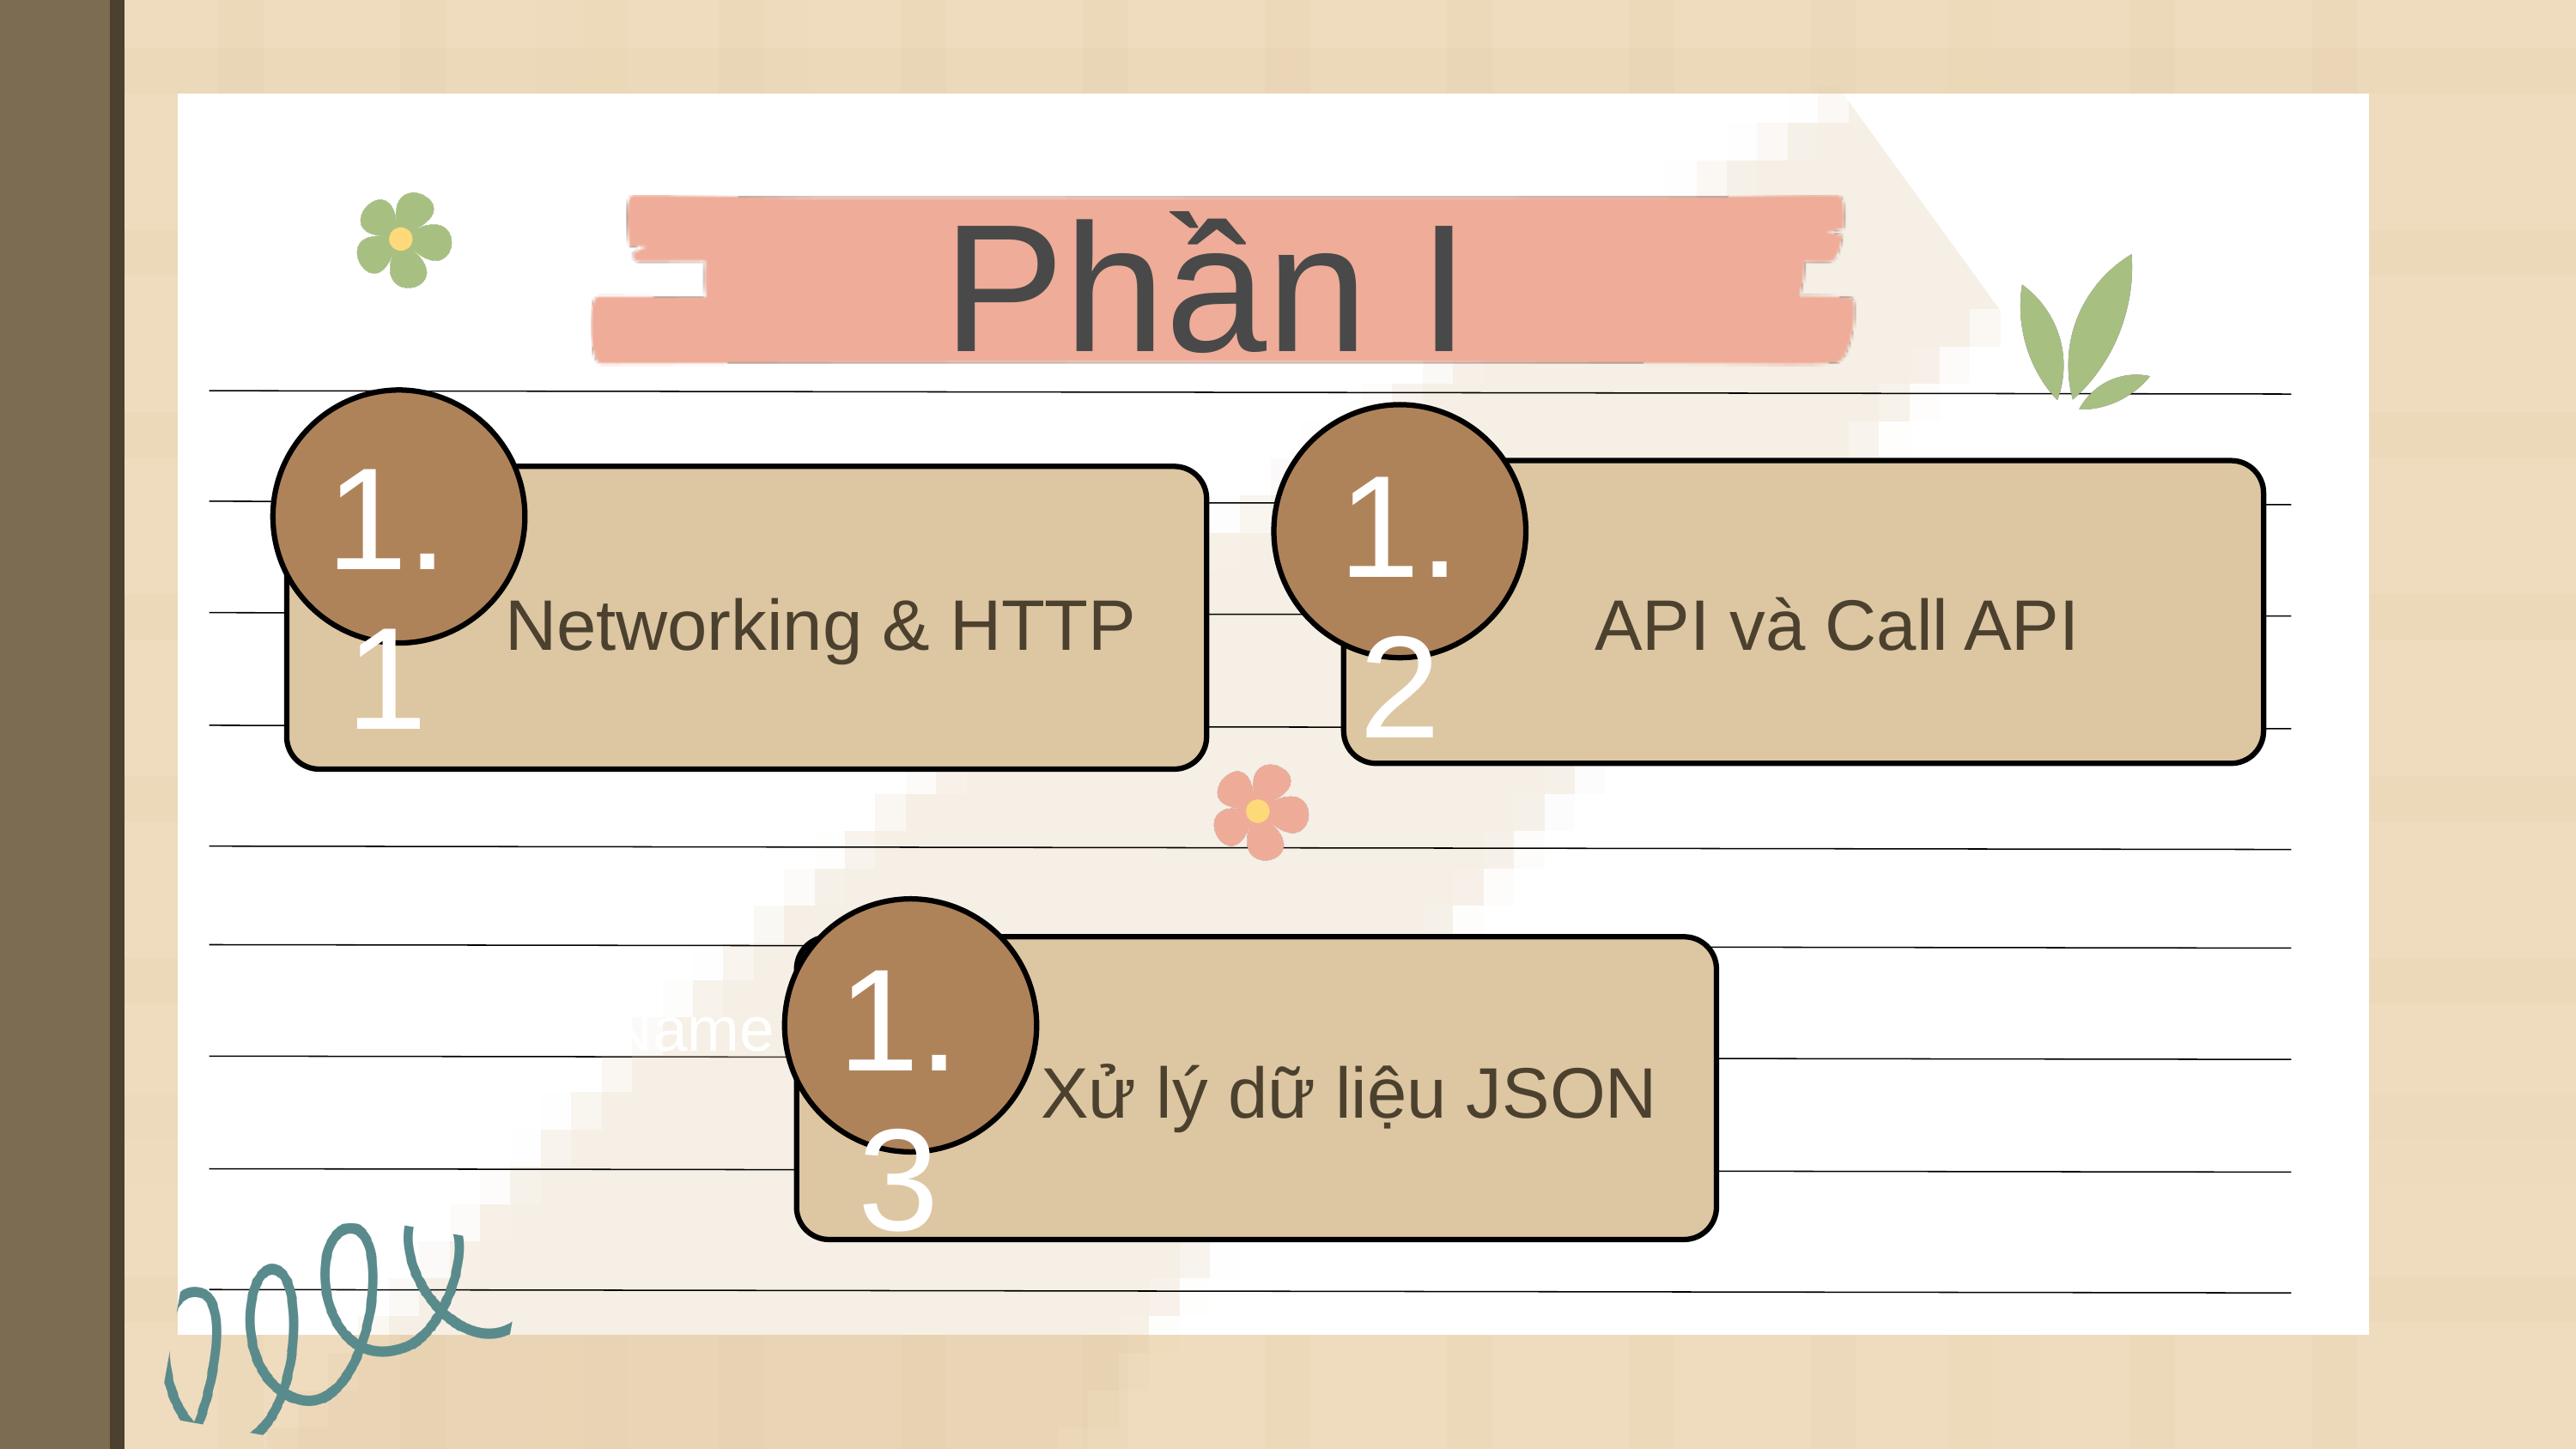

Phần I

1.1
1.2

Networking & HTTP
API và Call API

Task Name

1.3

Task Name
Xử lý dữ liệu JSON